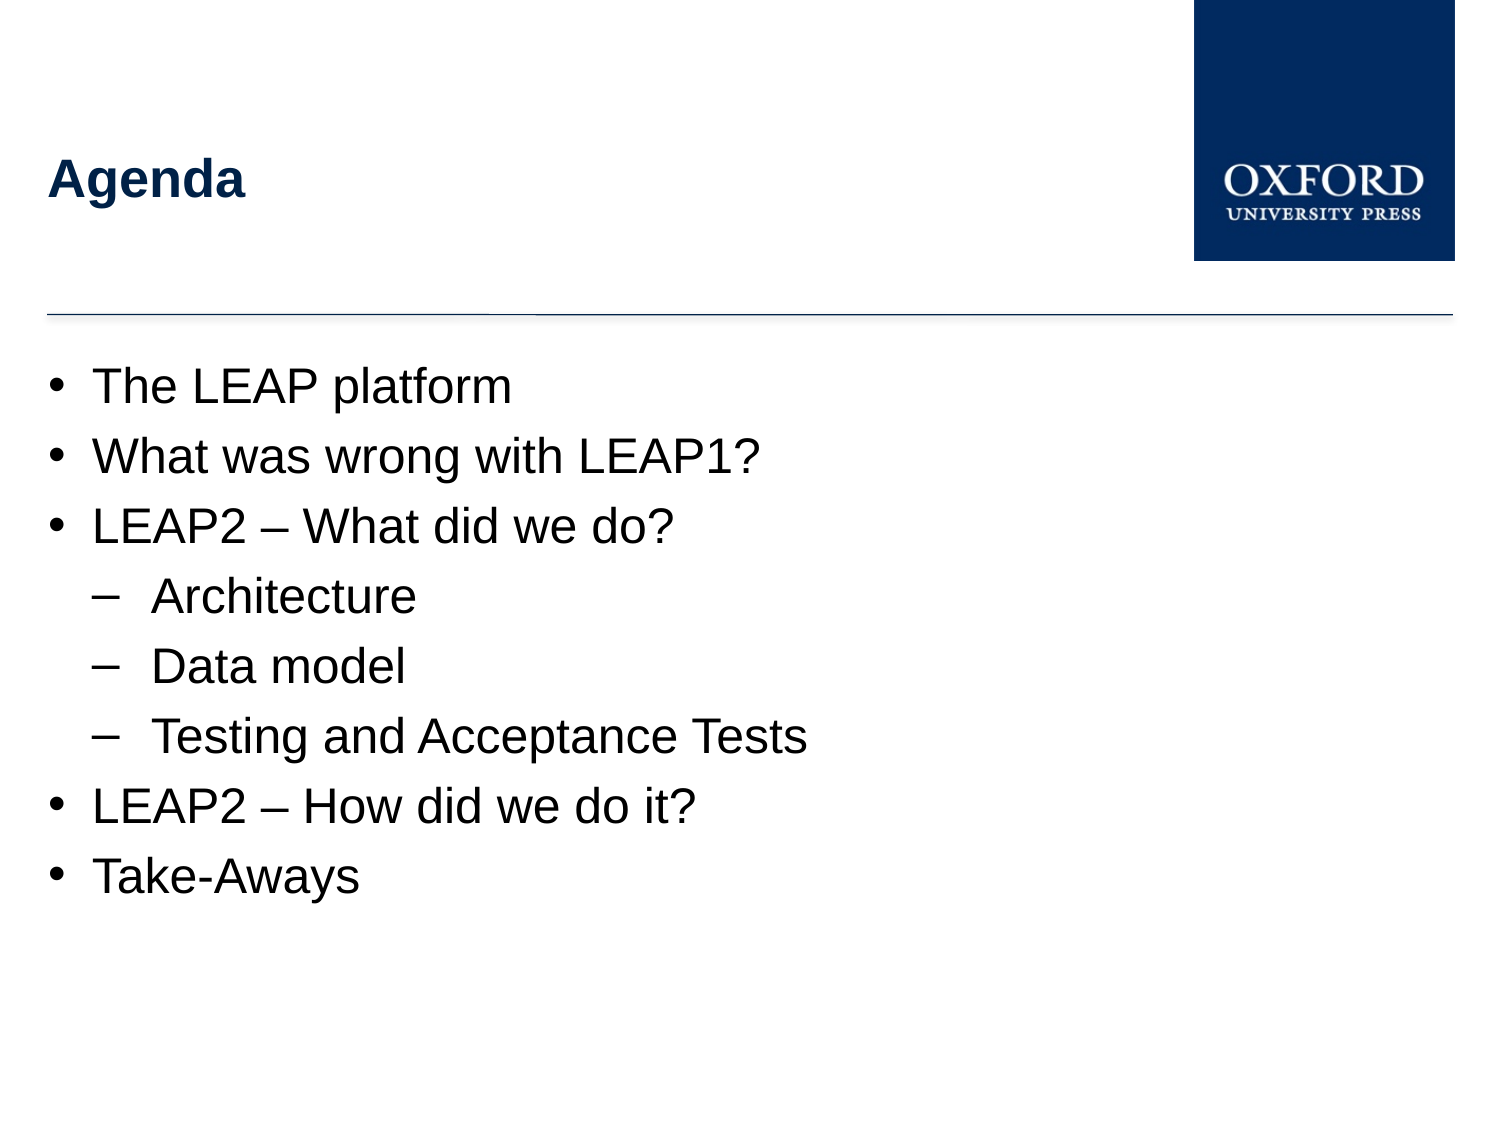

# Agenda
The LEAP platform
What was wrong with LEAP1?
LEAP2 – What did we do?
Architecture
Data model
Testing and Acceptance Tests
LEAP2 – How did we do it?
Take-Aways